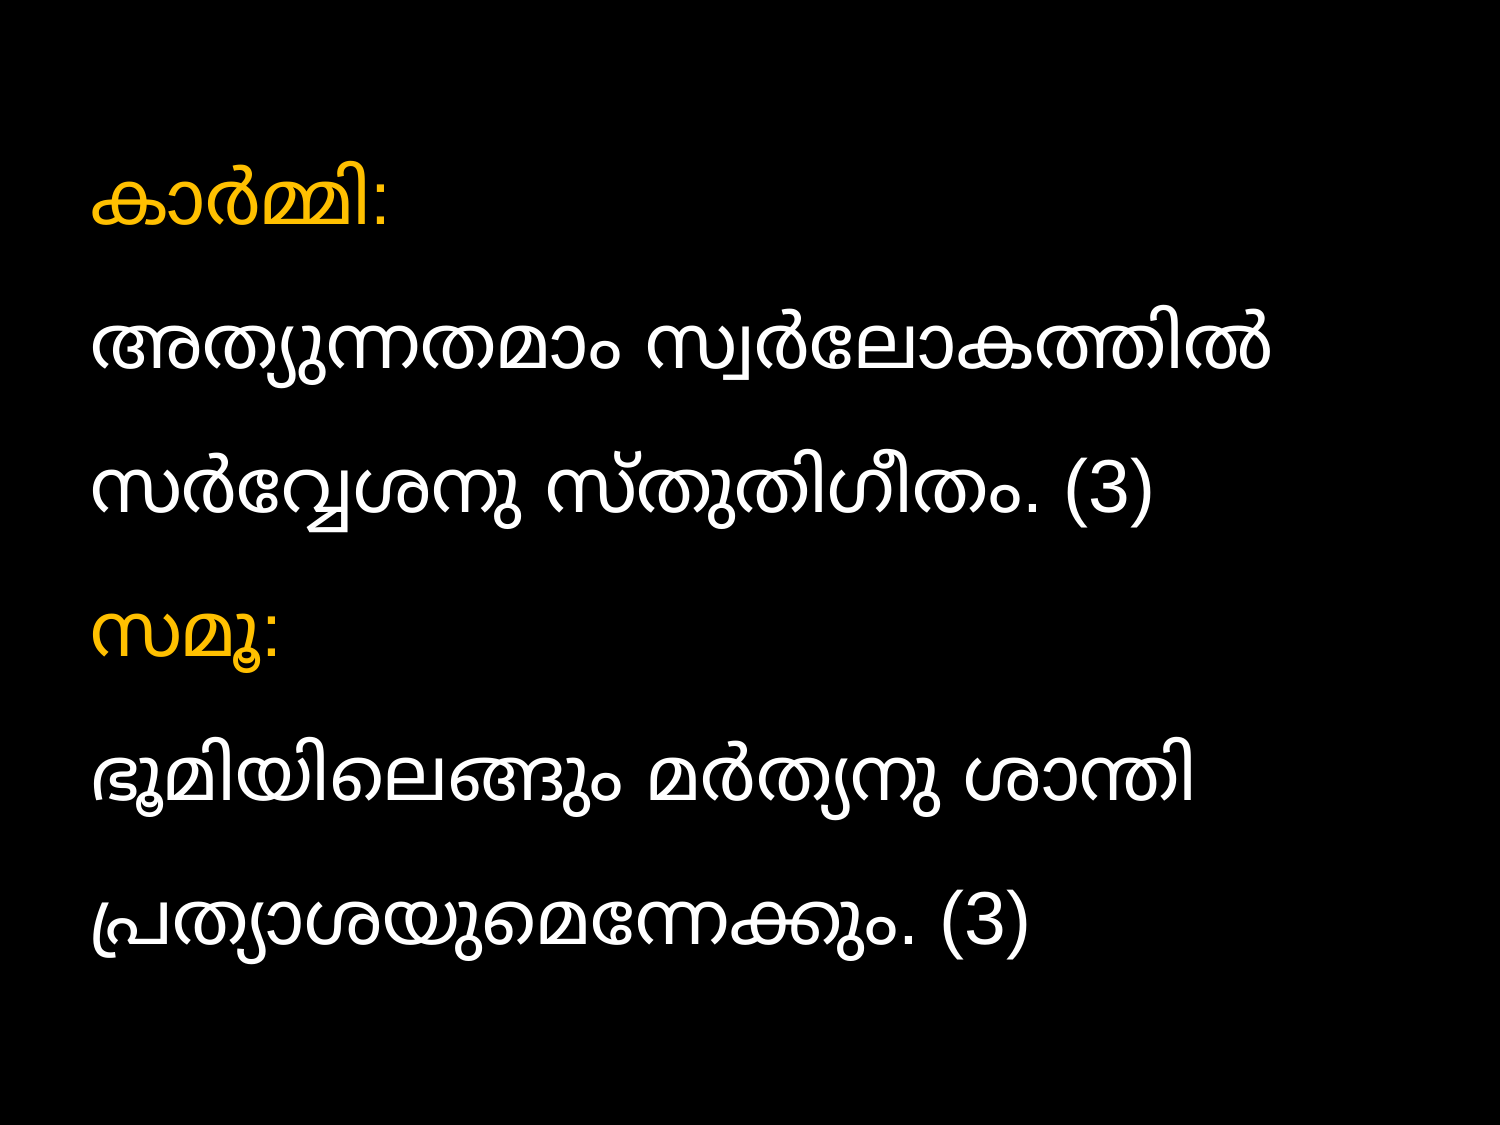

കാര്‍മ്മി:
അത്യുന്നതമാം സ്വര്‍ലോകത്തില്‍ സര്‍വ്വേശനു സ്തുതിഗീതം. (3)
സമൂ:
ഭൂമിയിലെങ്ങും മര്‍ത്യനു ശാന്തി പ്രത്യാശയുമെന്നേക്കും. (3)